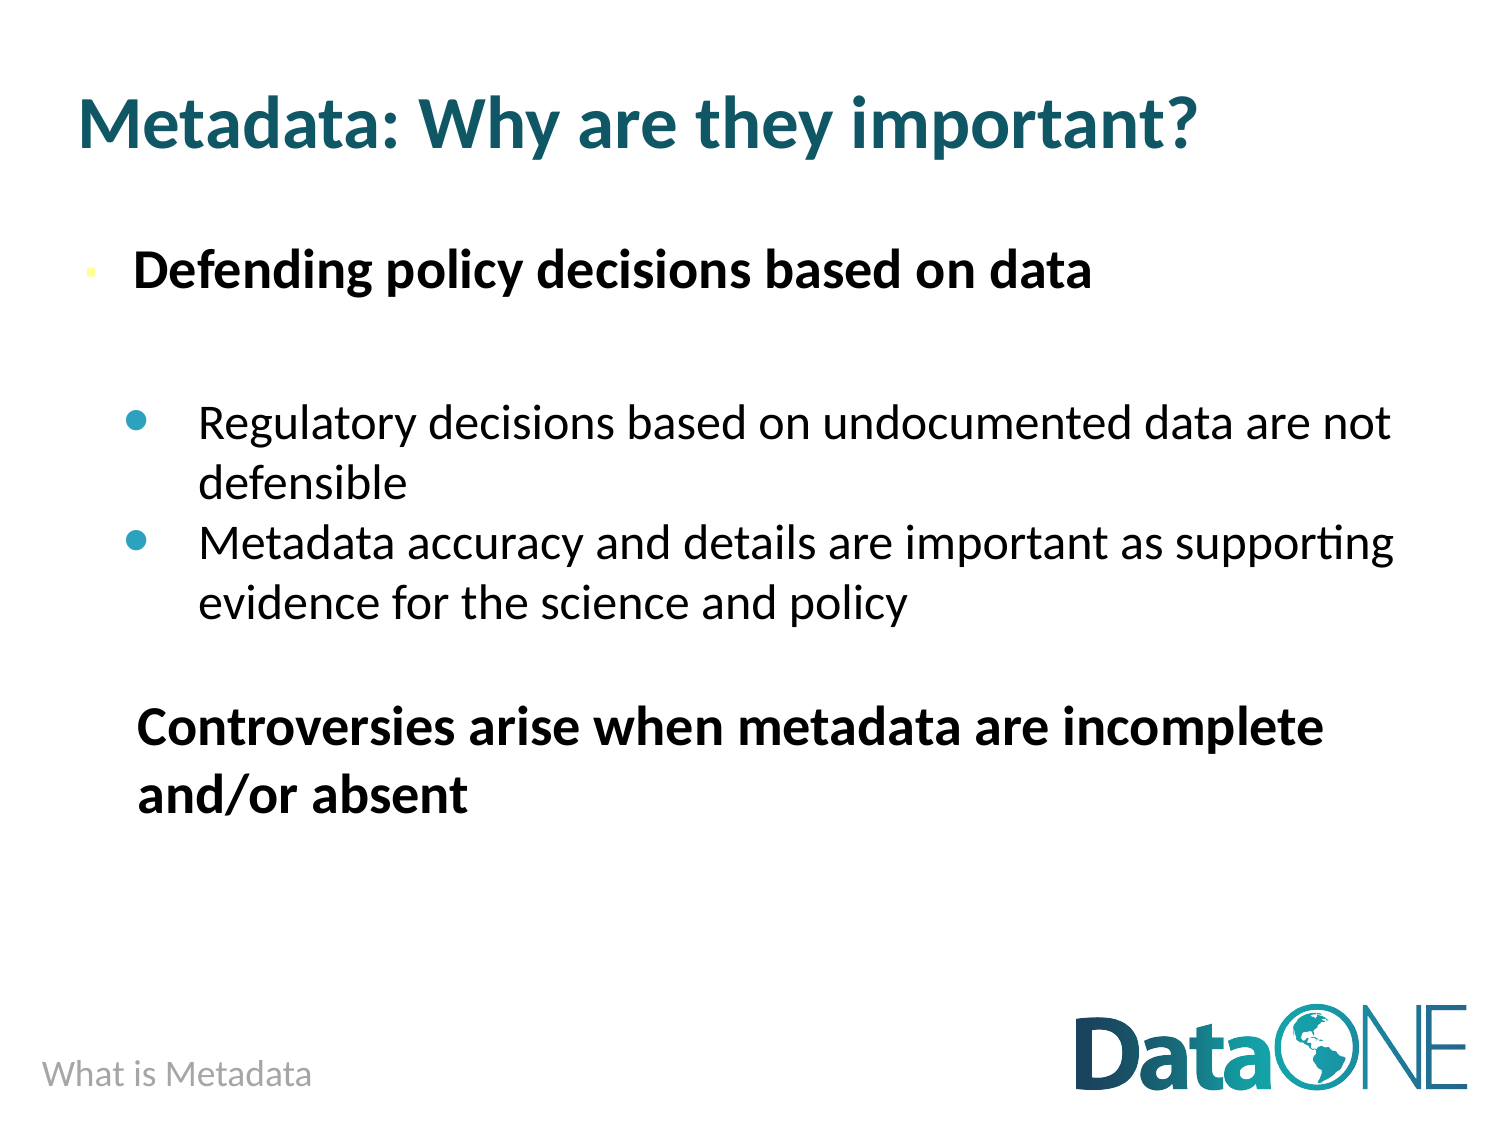

# Metadata: Why are they important?
Defending policy decisions based on data

Regulatory decisions based on undocumented data are not defensible
Metadata accuracy and details are important as supporting evidence for the science and policy

	Controversies arise when metadata are incomplete and/or absent